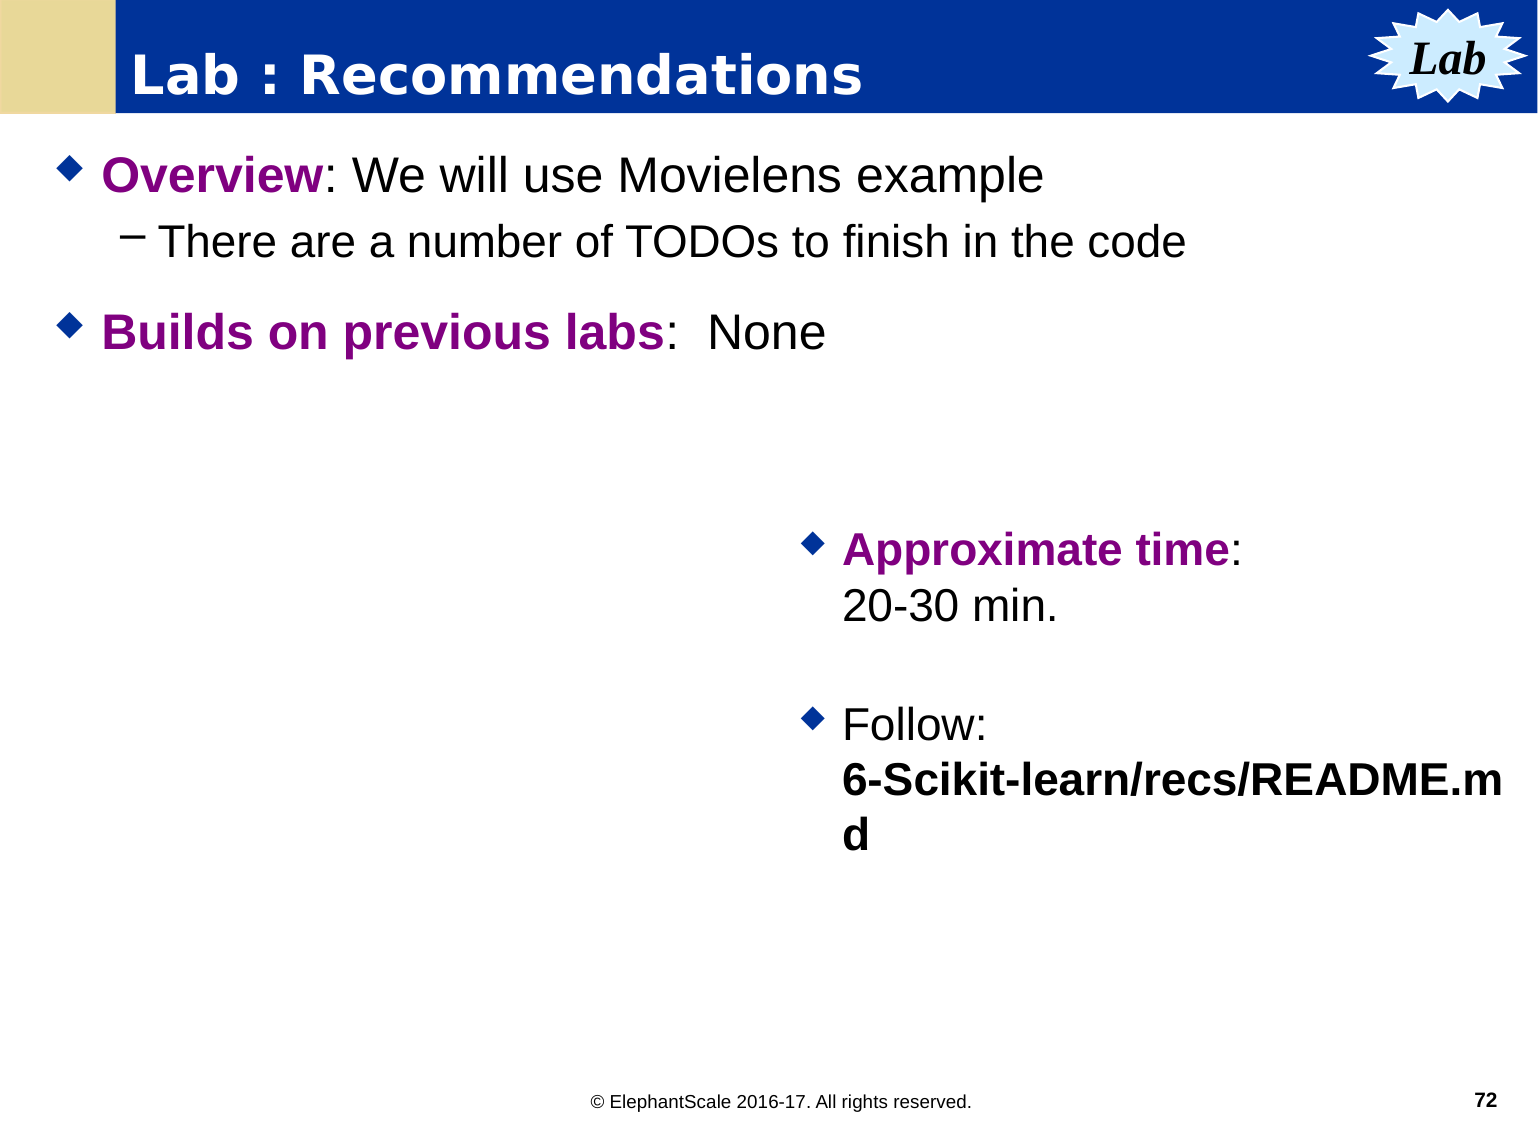

# Lab : Recommendations
Lab
Overview: We will use Movielens example
There are a number of TODOs to finish in the code

Builds on previous labs:  None

Approximate time:
20-30 min.
Follow:
6-Scikit-learn/recs/README.md

72
© ElephantScale 2016-17. All rights reserved.